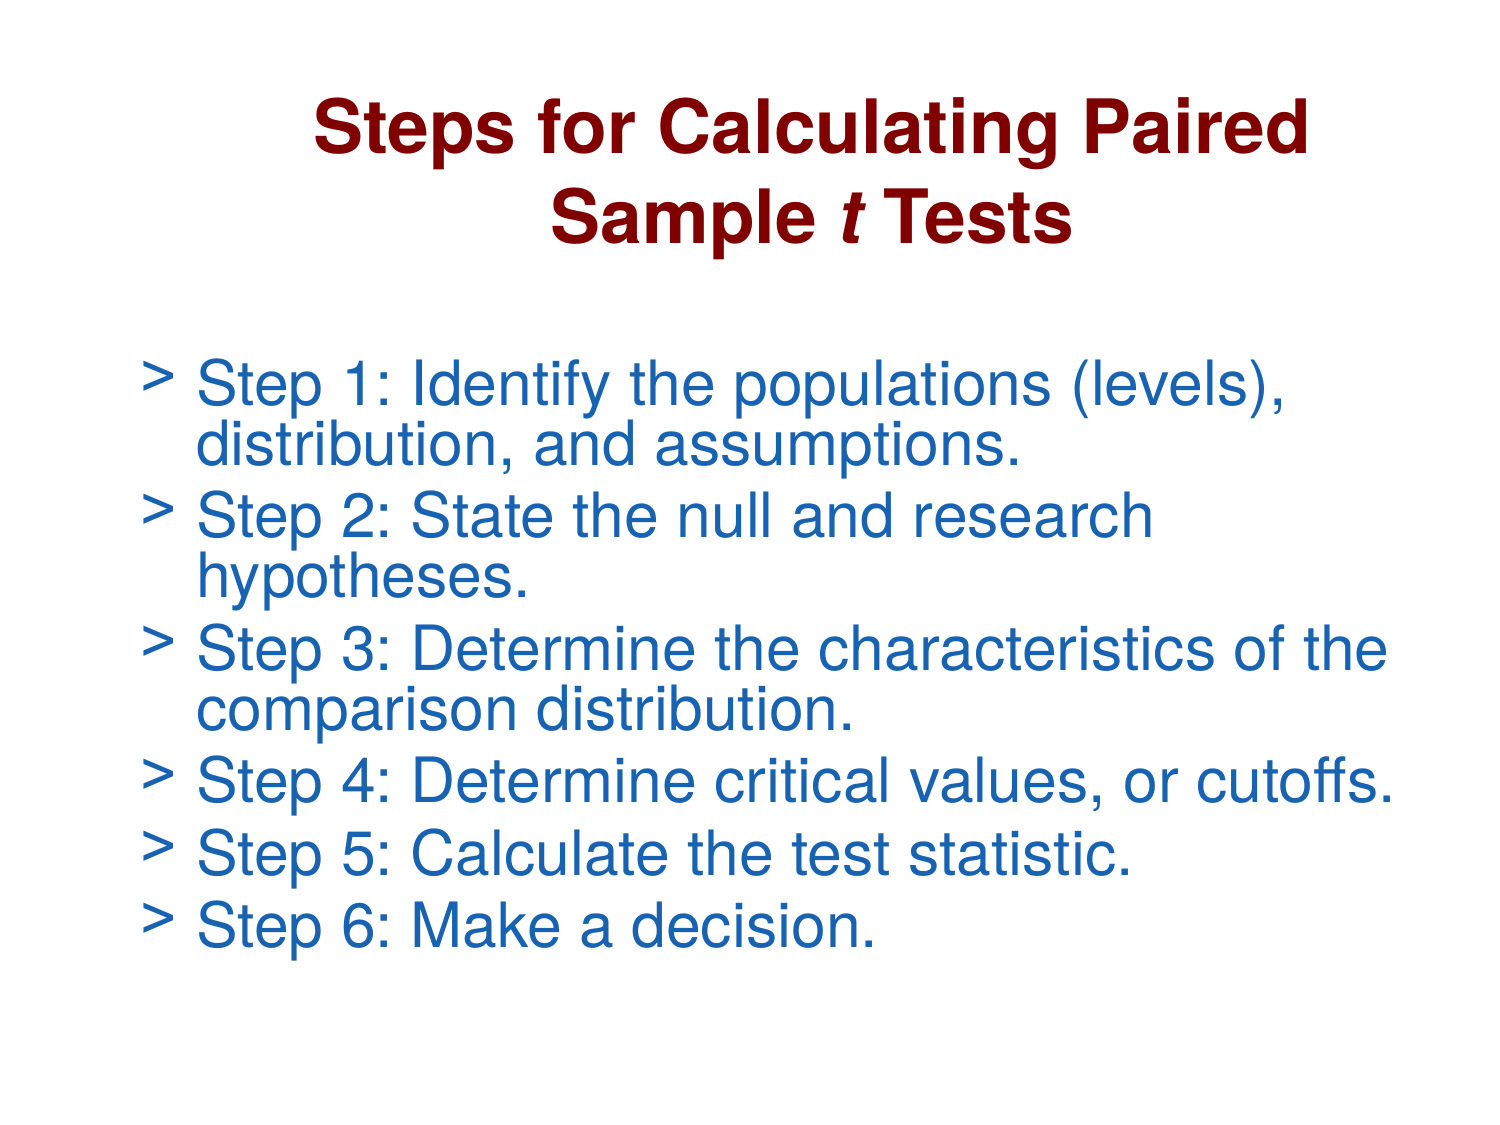

Steps for Calculating Paired Sample t Tests
Step 1: Identify the populations (levels), distribution, and assumptions.
Step 2: State the null and research hypotheses.
Step 3: Determine the characteristics of the comparison distribution.
Step 4: Determine critical values, or cutoffs.
Step 5: Calculate the test statistic.
Step 6: Make a decision.